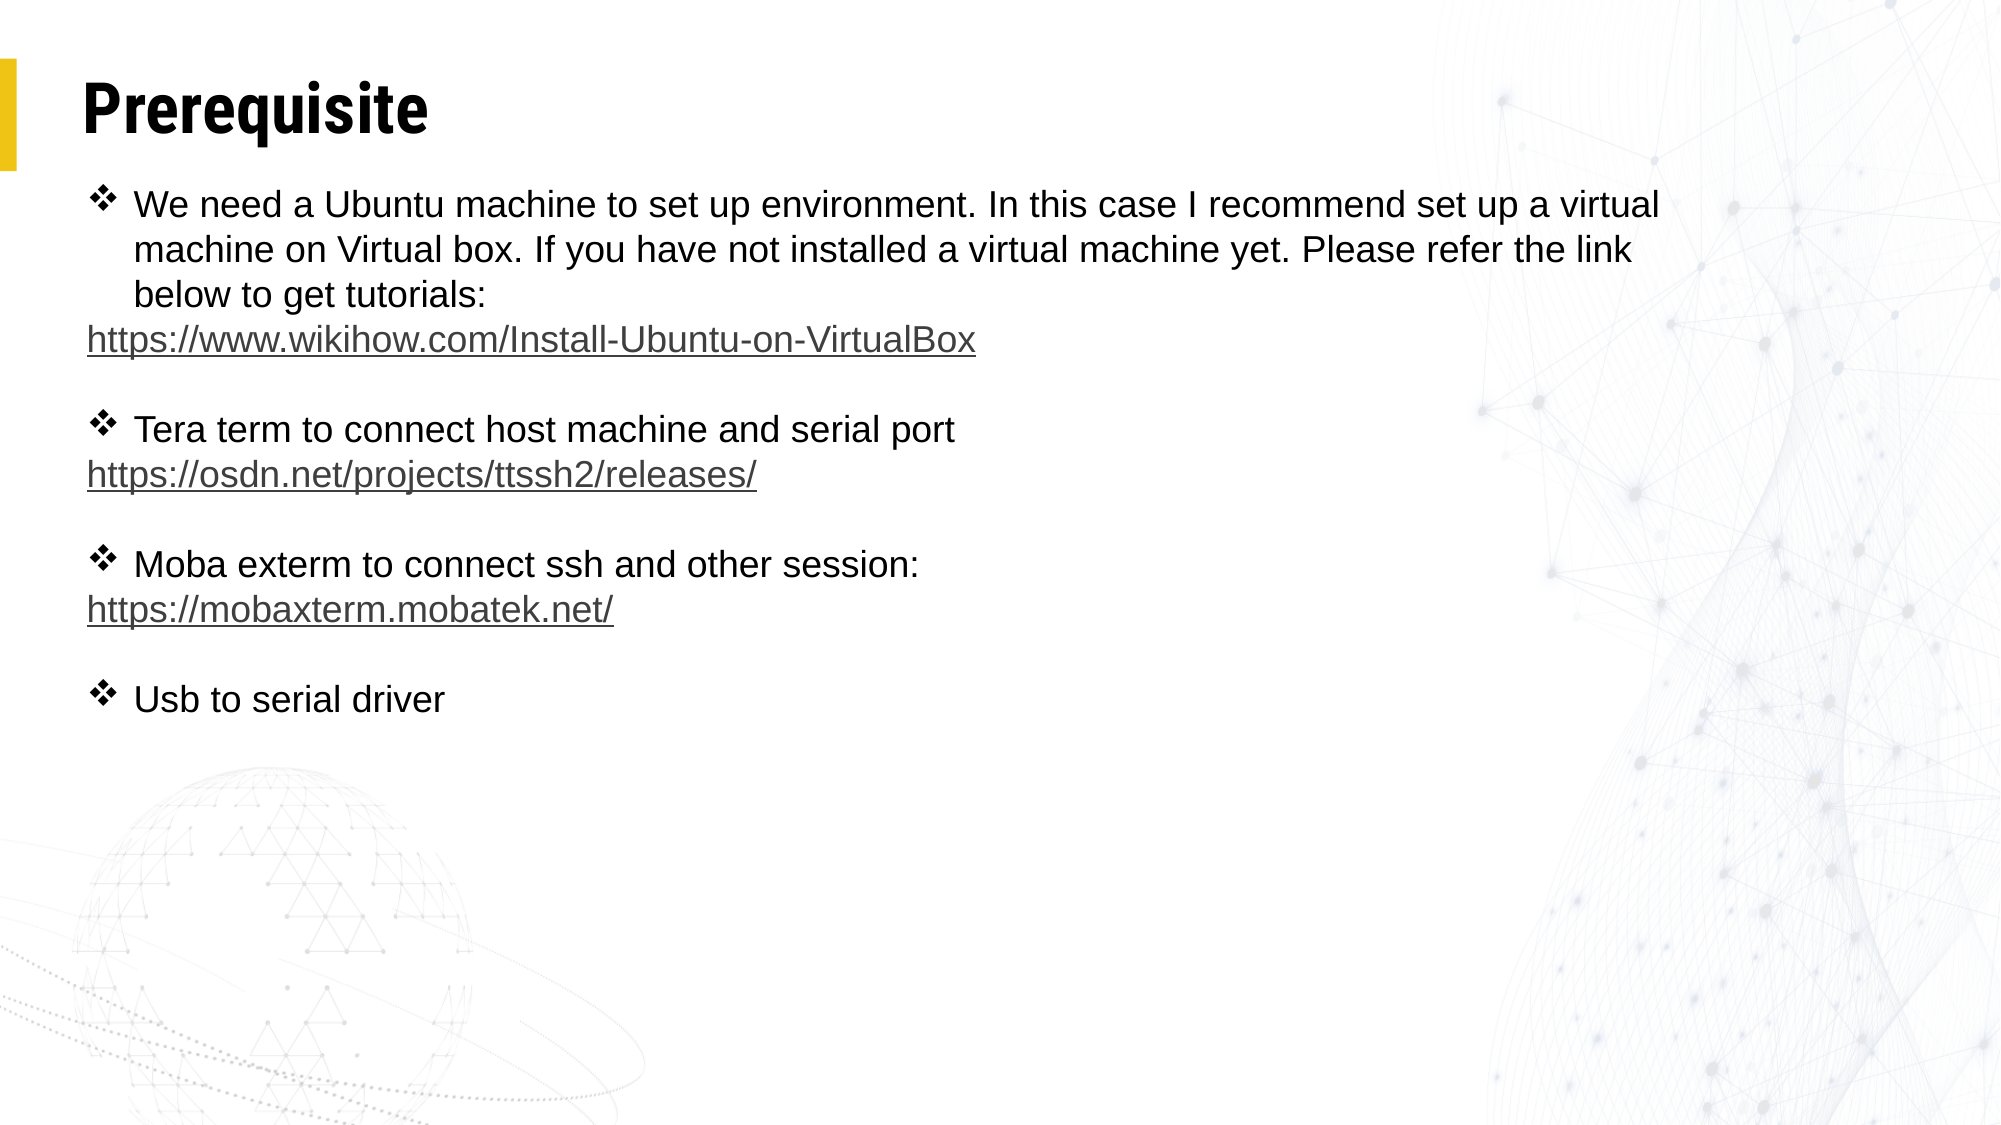

# Prerequisite
We need a Ubuntu machine to set up environment. In this case I recommend set up a virtual machine on Virtual box. If you have not installed a virtual machine yet. Please refer the link below to get tutorials:
https://www.wikihow.com/Install-Ubuntu-on-VirtualBox

Tera term to connect host machine and serial port
https://osdn.net/projects/ttssh2/releases/

Moba exterm to connect ssh and other session:
https://mobaxterm.mobatek.net/

Usb to serial driver